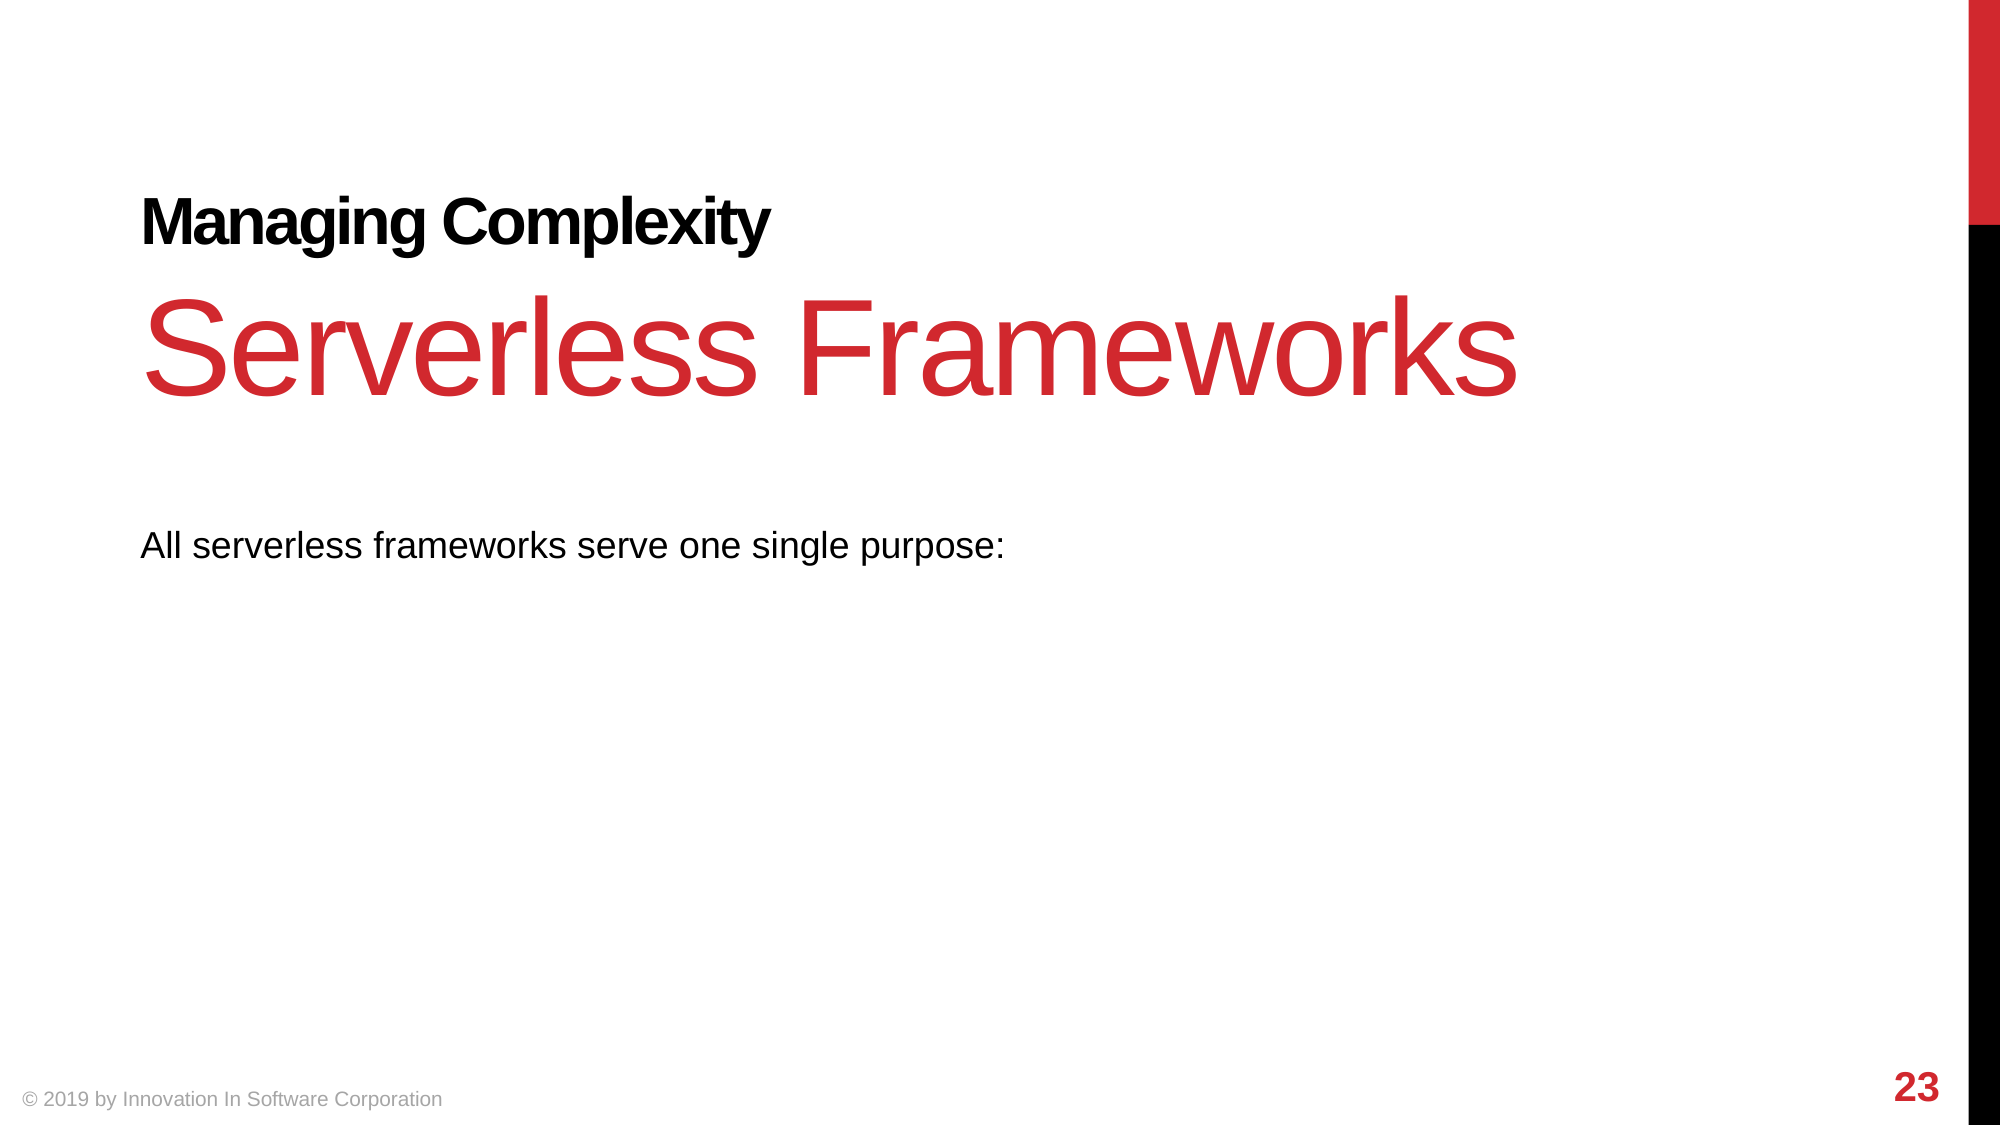

Managing Complexity
Serverless Frameworks
All serverless frameworks serve one single purpose:

23
© 2019 by Innovation In Software Corporation